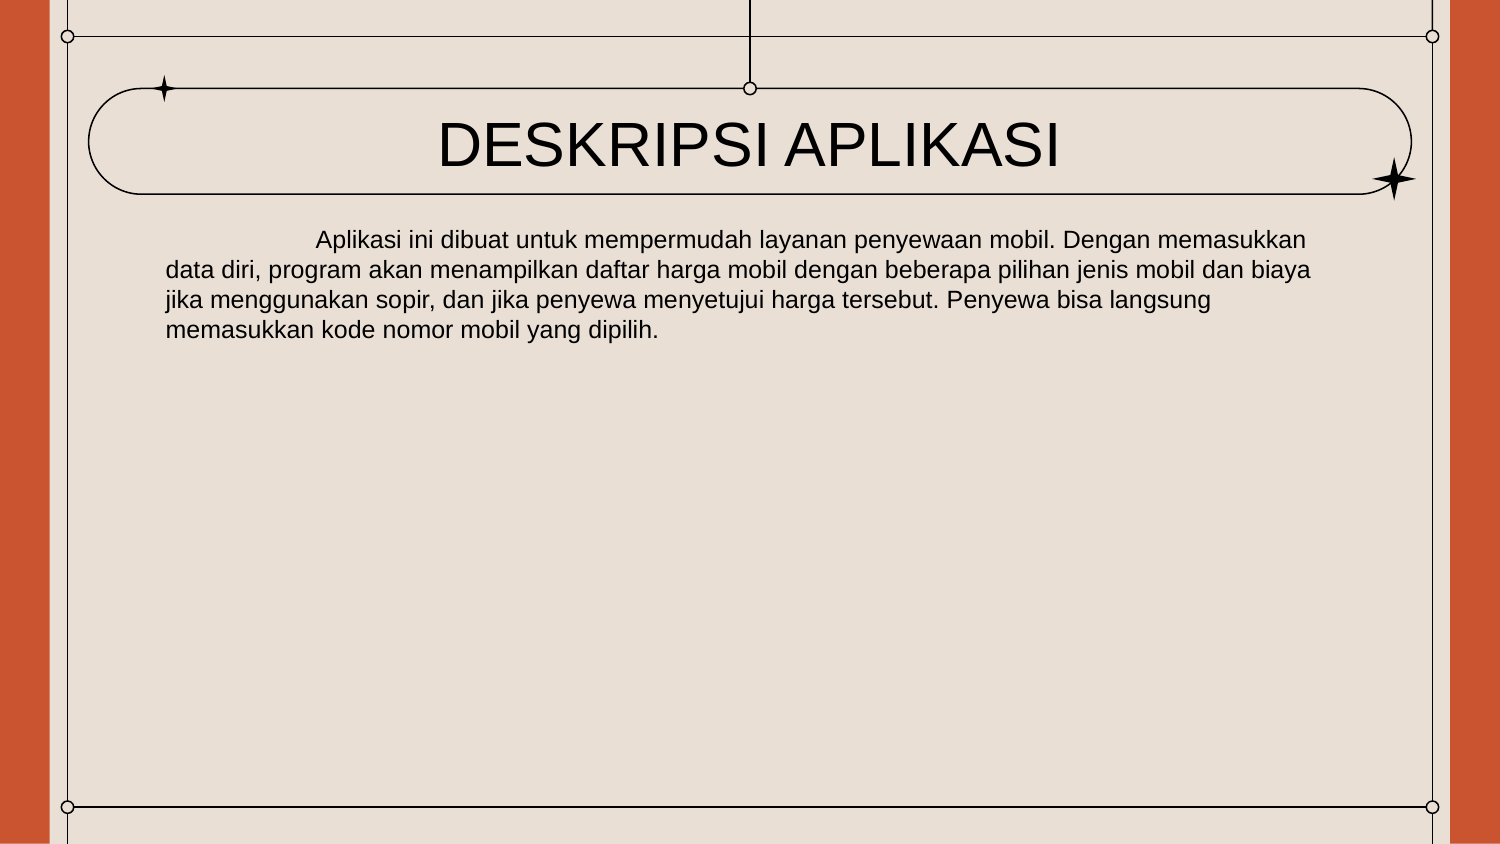

# DESKRIPSI APLIKASI
	Aplikasi ini dibuat untuk mempermudah layanan penyewaan mobil. Dengan memasukkan data diri, program akan menampilkan daftar harga mobil dengan beberapa pilihan jenis mobil dan biaya jika menggunakan sopir, dan jika penyewa menyetujui harga tersebut. Penyewa bisa langsung memasukkan kode nomor mobil yang dipilih.